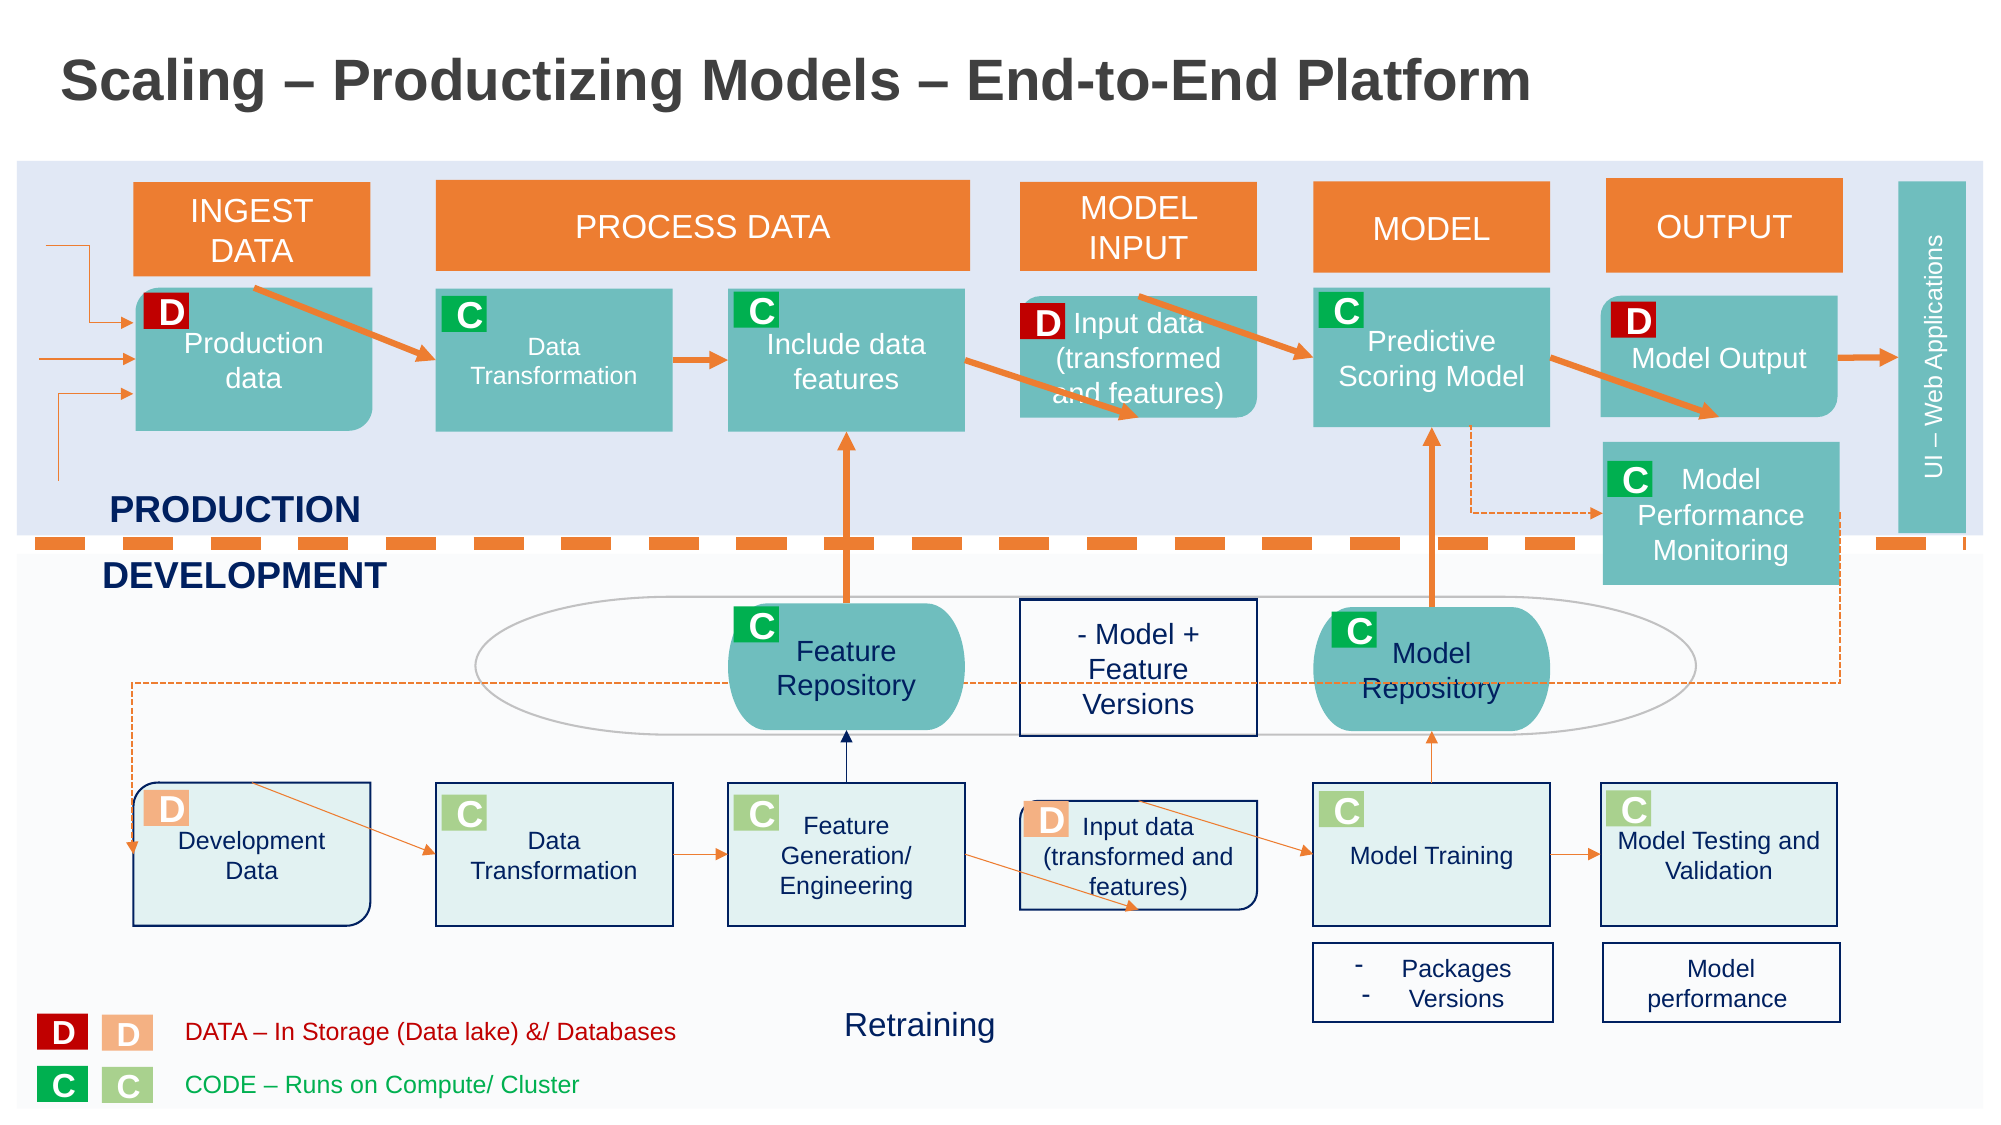

Scaling – Productizing Models – End-to-End Platform

OUTPUT
PROCESS DATA
MODEL
UI – Web Applications
MODEL INPUT
INGEST DATA
Production data
Predictive Scoring Model
Data Transformation
Include data features
C
C
D
Model Output
C
Input data
(transformed and features)
D
D
Model Performance Monitoring
C
PRODUCTION
DEVELOPMENT

- Model + Feature Versions
Feature Repository
C
Model Repository
C
Development Data
Data Transformation
Feature Generation/ Engineering
Model Training
Model Testing and Validation
D
C
C
C
C
Input data
(transformed and features)
D
Model performance
Packages
Versions
Retraining
D
D
DATA – In Storage (Data lake) &/ Databases
C
CODE – Runs on Compute/ Cluster
C